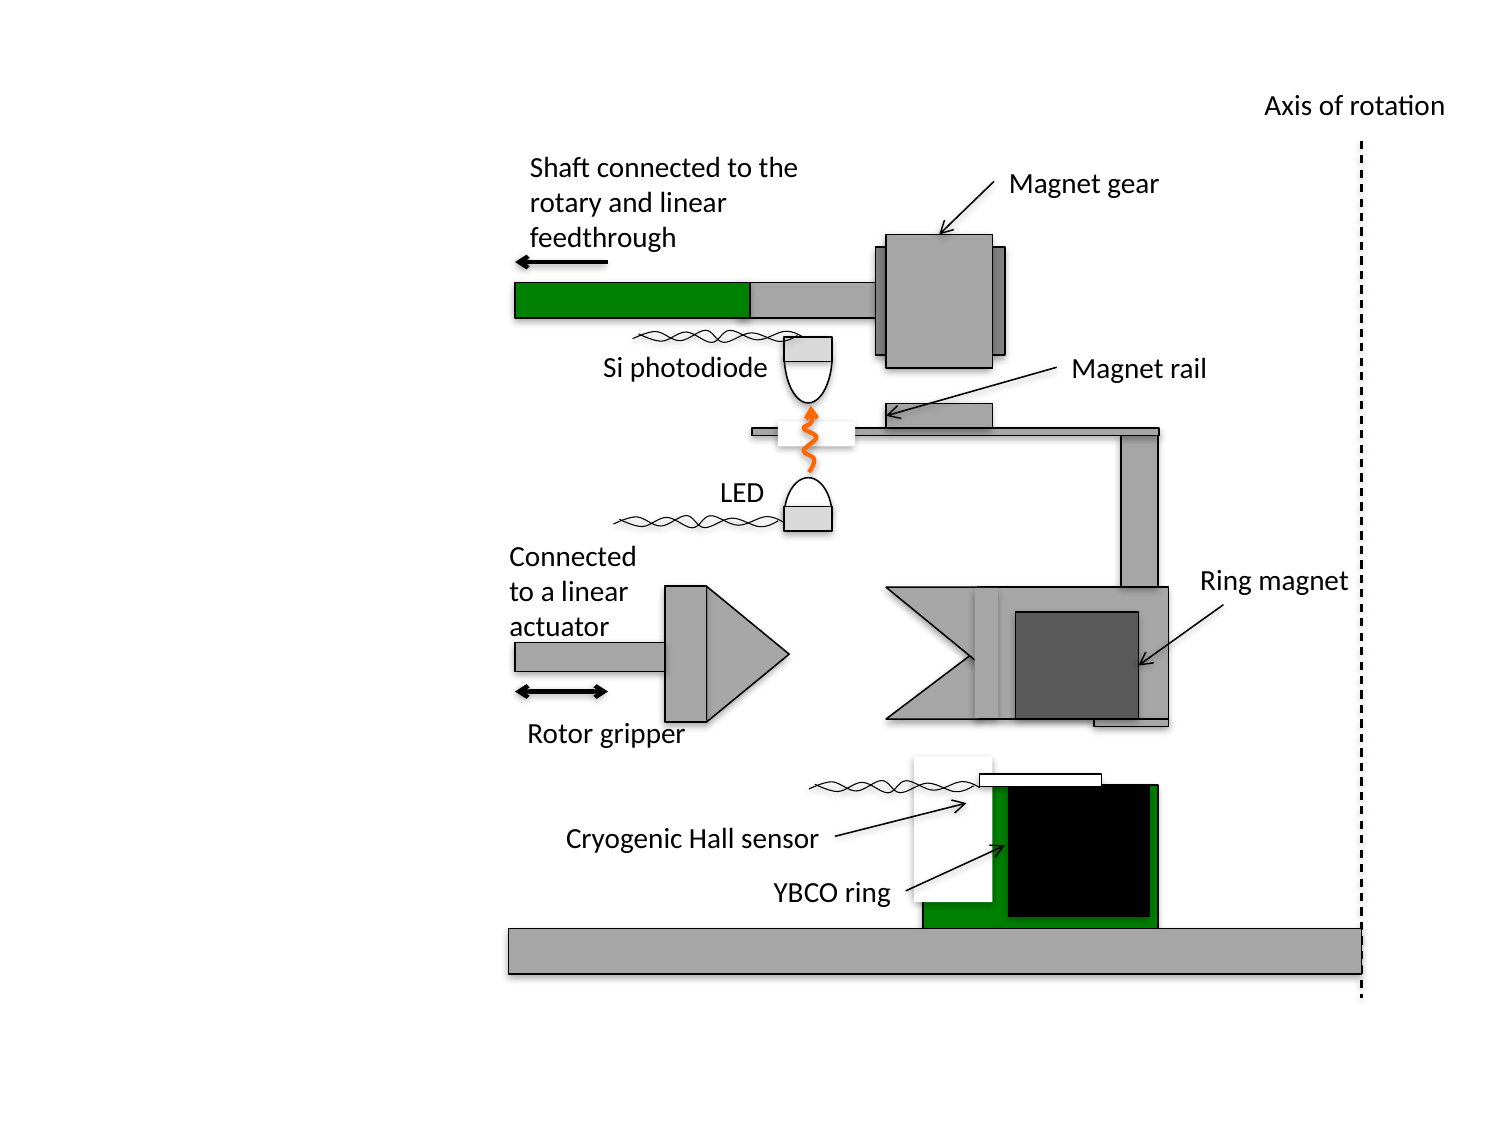

Axis of rotation
Shaft connected to the rotary and linear feedthrough
Magnet gear

Si photodiode
Magnet rail

LED

Connected to a linear actuator
Ring magnet

Rotor gripper

Cryogenic Hall sensor
YBCO ring